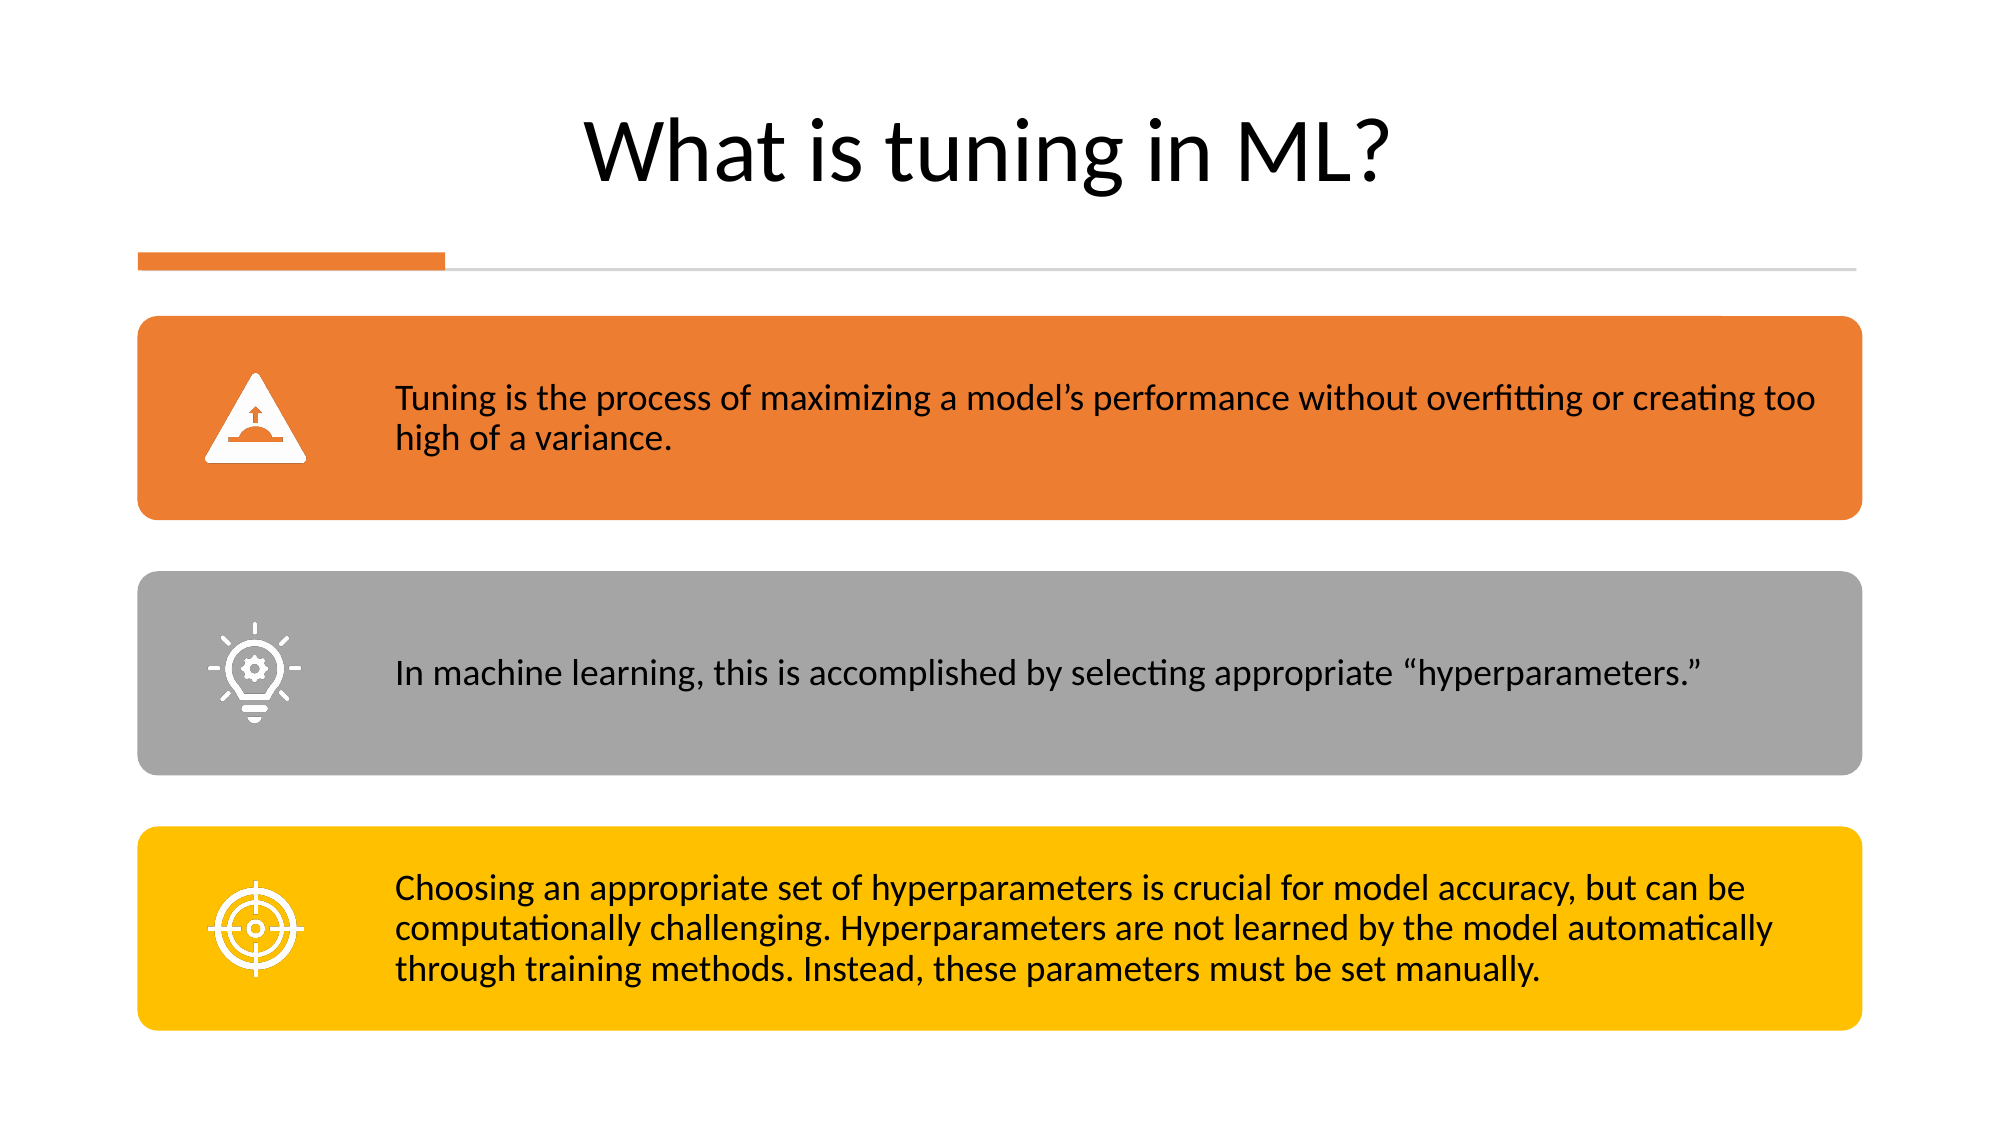

# What is tuning in ML?

Tuning is the process of maximizing a model’s performance without overfitting or creating too high of a variance.
In machine learning, this is accomplished by selecting appropriate “hyperparameters.”
Choosing an appropriate set of hyperparameters is crucial for model accuracy, but can be computationally challenging. Hyperparameters are not learned by the model automatically through training methods. Instead, these parameters must be set manually.